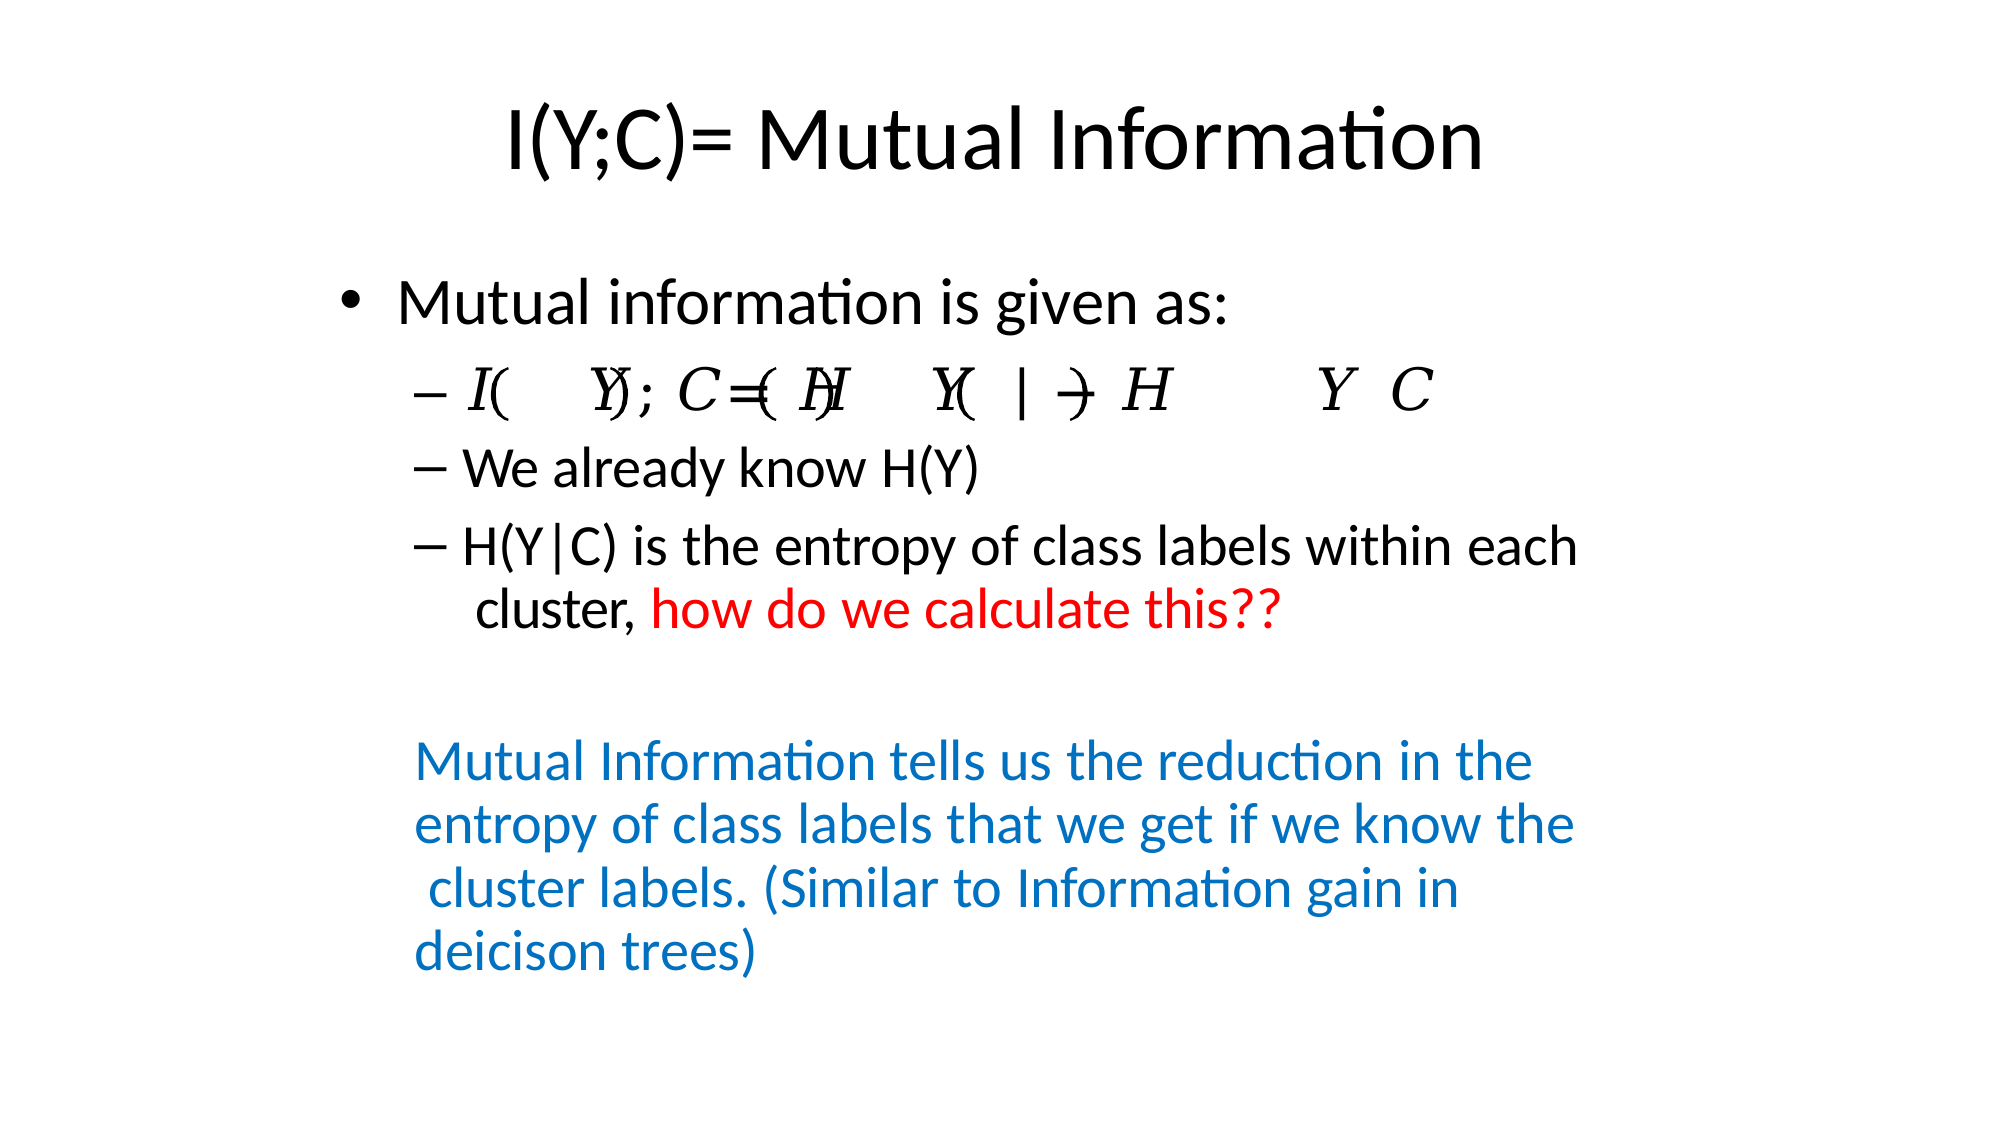

# I(Y;C)= Mutual Information
Mutual information is given as:
– 𝐼	𝑌; 𝐶	= 𝐻	𝑌	− 𝐻	𝑌 𝐶
We already know H(Y)
H(Y|C) is the entropy of class labels within each  cluster, how do we calculate this??

Mutual Information tells us the reduction in the  entropy of class labels that we get if we know the  cluster labels. (Similar to Information gain in  deicison trees)